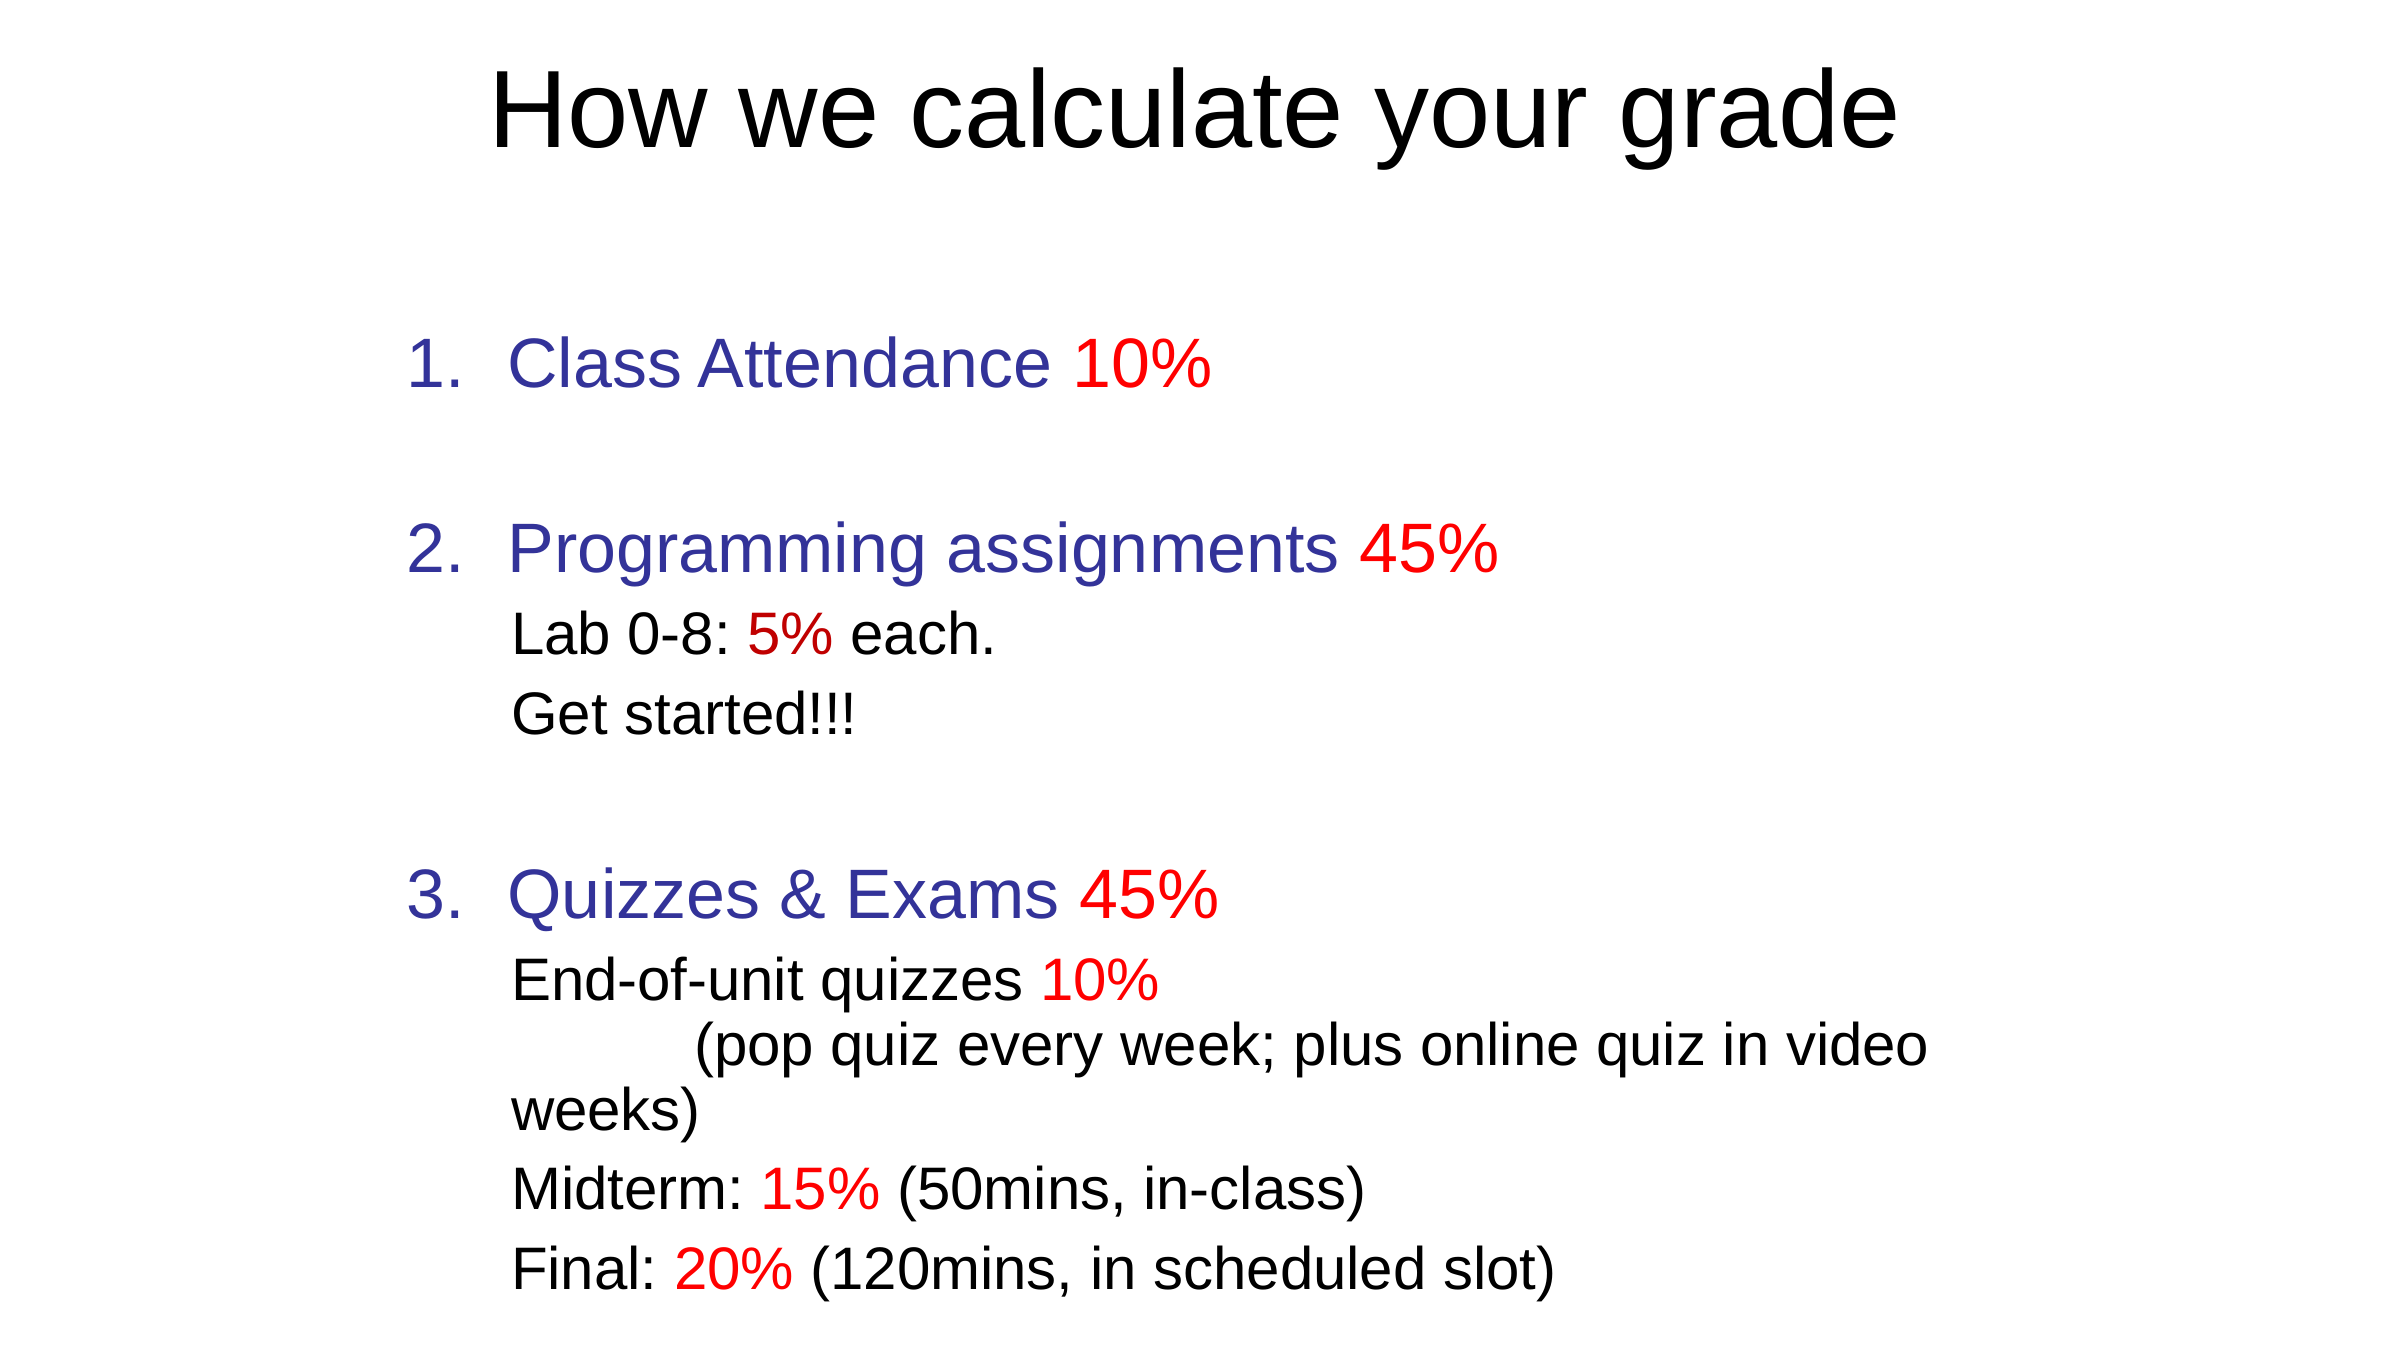

# How we calculate your grade
Class Attendance 10%

Programming assignments 45%
Lab 0-8: 5% each.
Get started!!!

Quizzes & Exams 45%
End-of-unit quizzes 10%
	  (pop quiz every week; plus online quiz in video weeks)
Midterm: 15% (50mins, in-class)
Final: 20% (120mins, in scheduled slot)